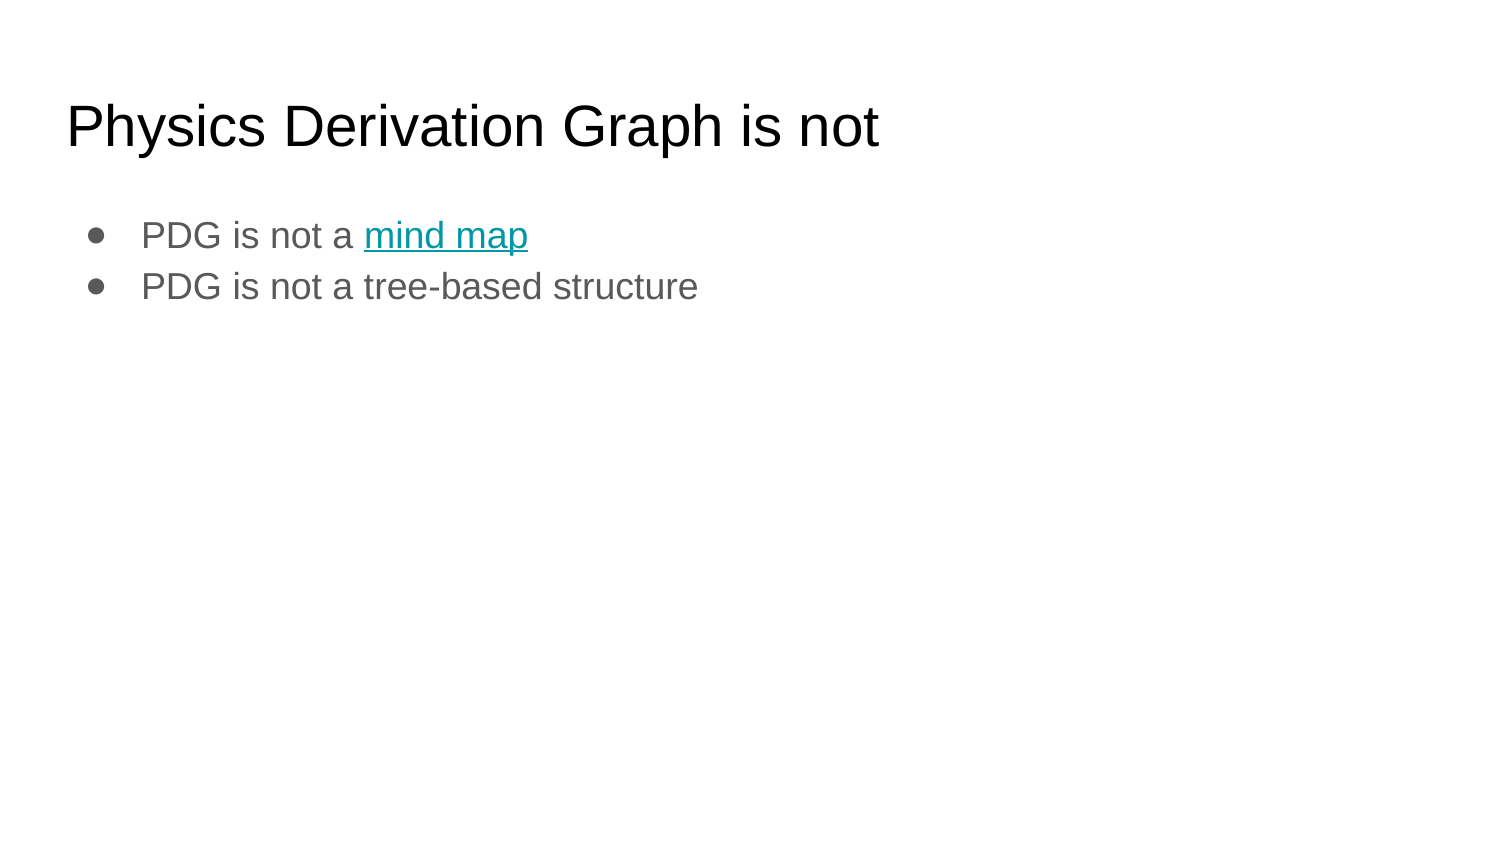

# Physics Derivation Graph is not
PDG is not a mind map
PDG is not a tree-based structure